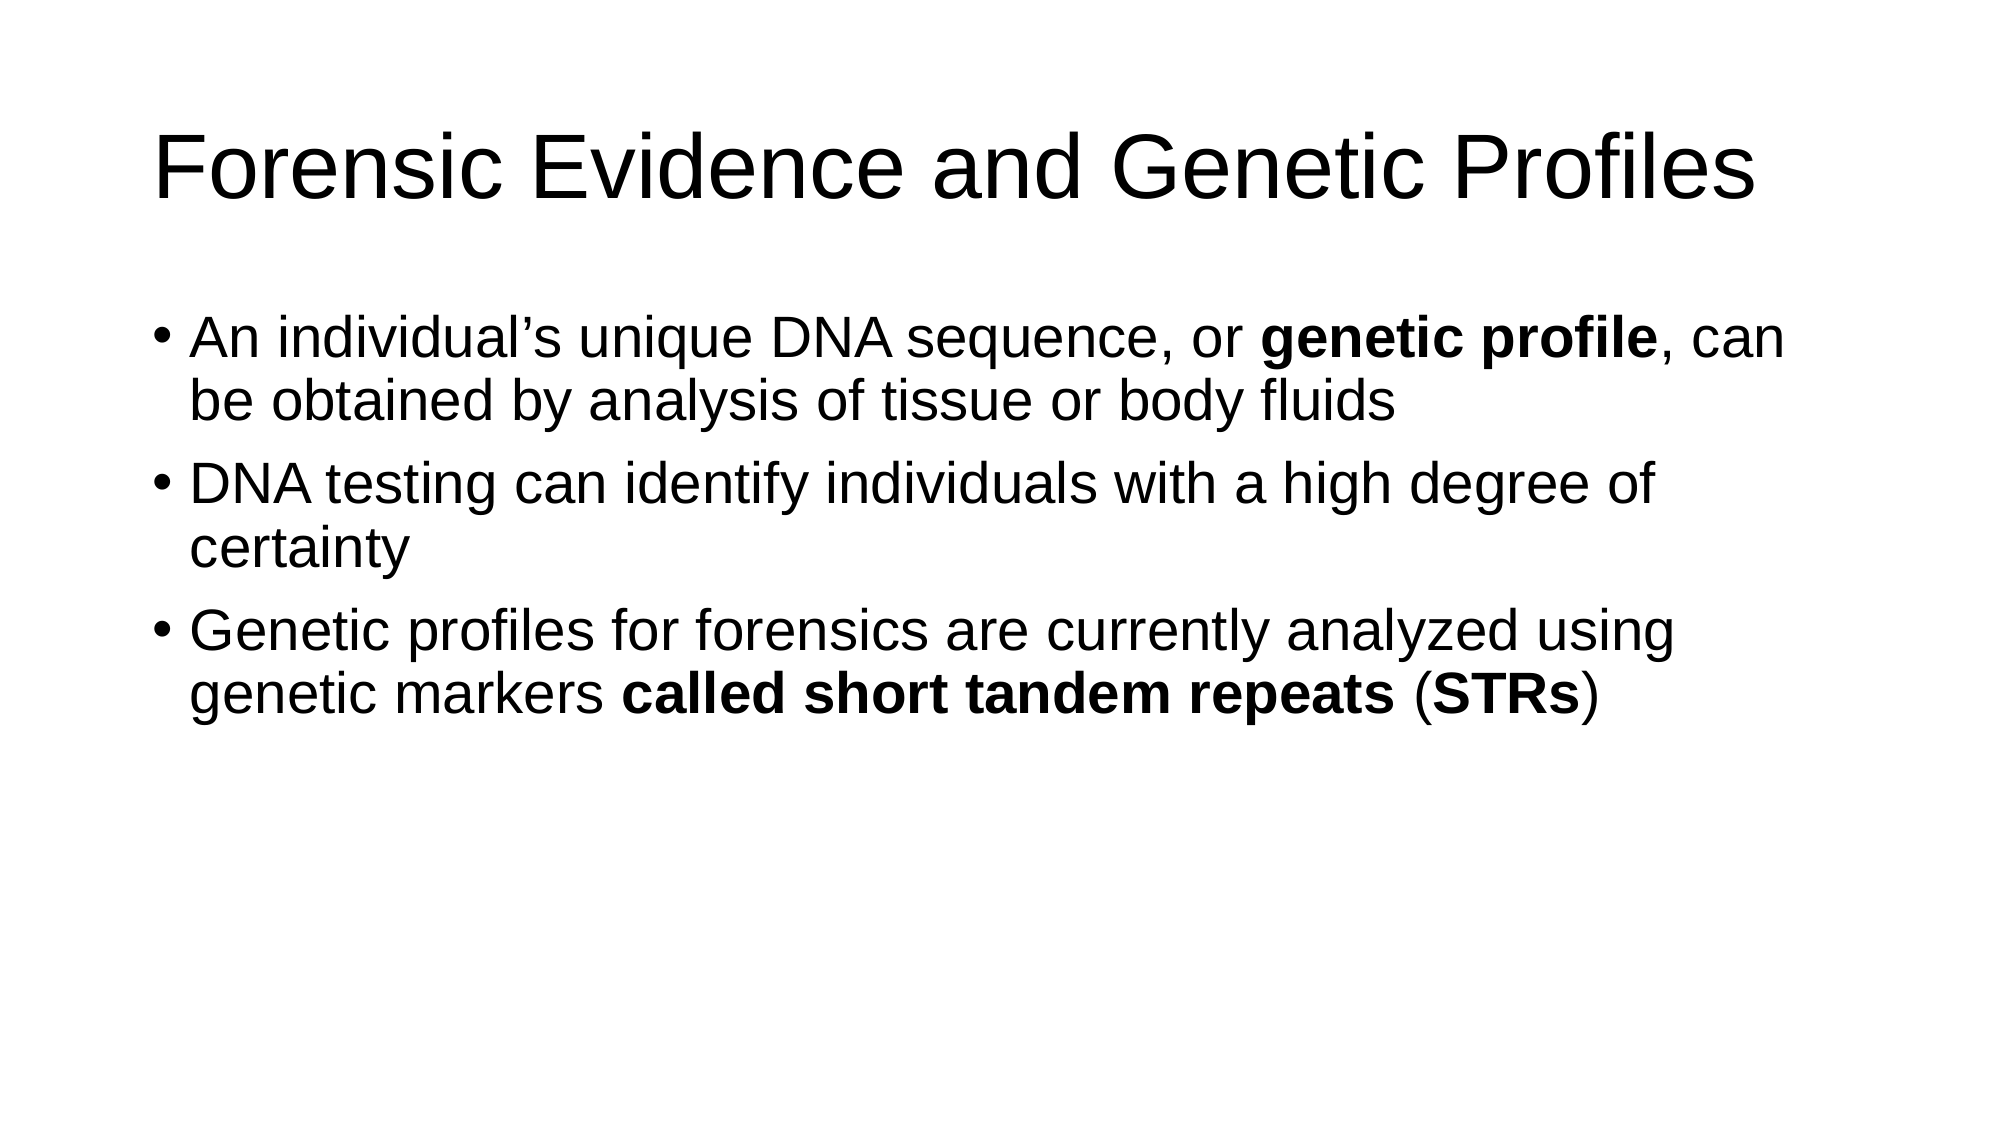

# Forensic Evidence and Genetic Profiles
An individual’s unique DNA sequence, or genetic profile, can be obtained by analysis of tissue or body fluids
DNA testing can identify individuals with a high degree of certainty
Genetic profiles for forensics are currently analyzed using genetic markers called short tandem repeats (STRs)